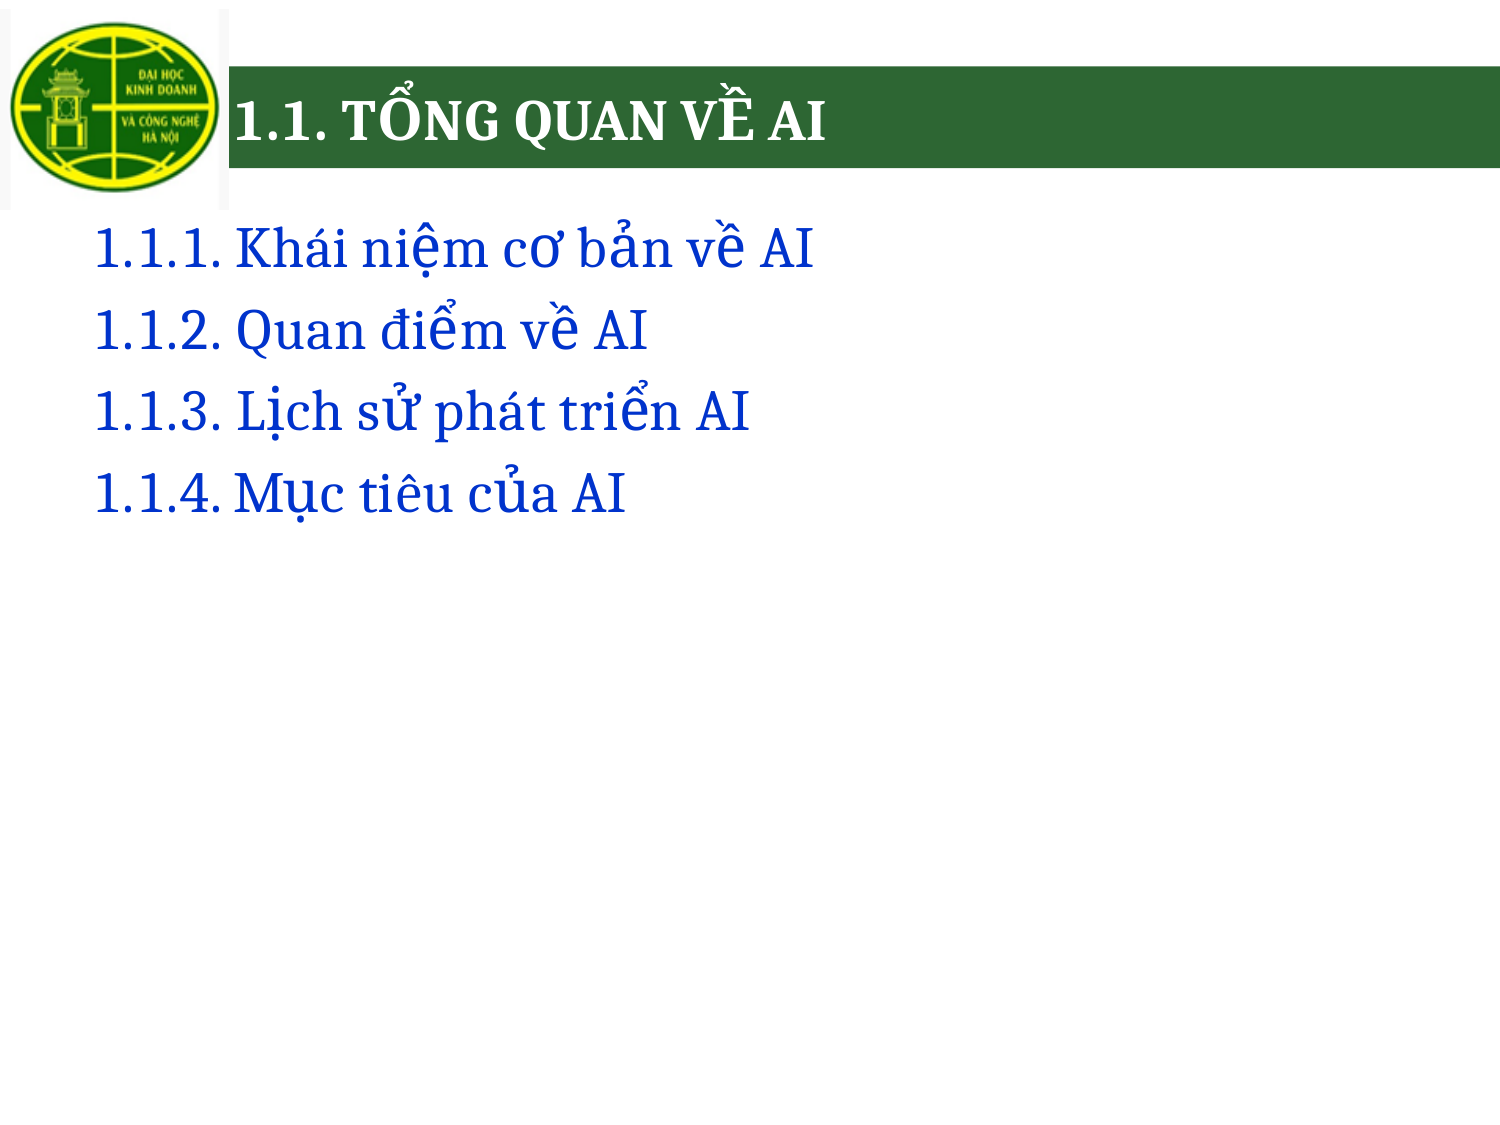

# 1.1. TỔNG QUAN VỀ AI
1.1.1. Khái niệm cơ bản về AI
1.1.2. Quan điểm về AI
1.1.3. Lịch sử phát triển AI
1.1.4. Mục tiêu của AI